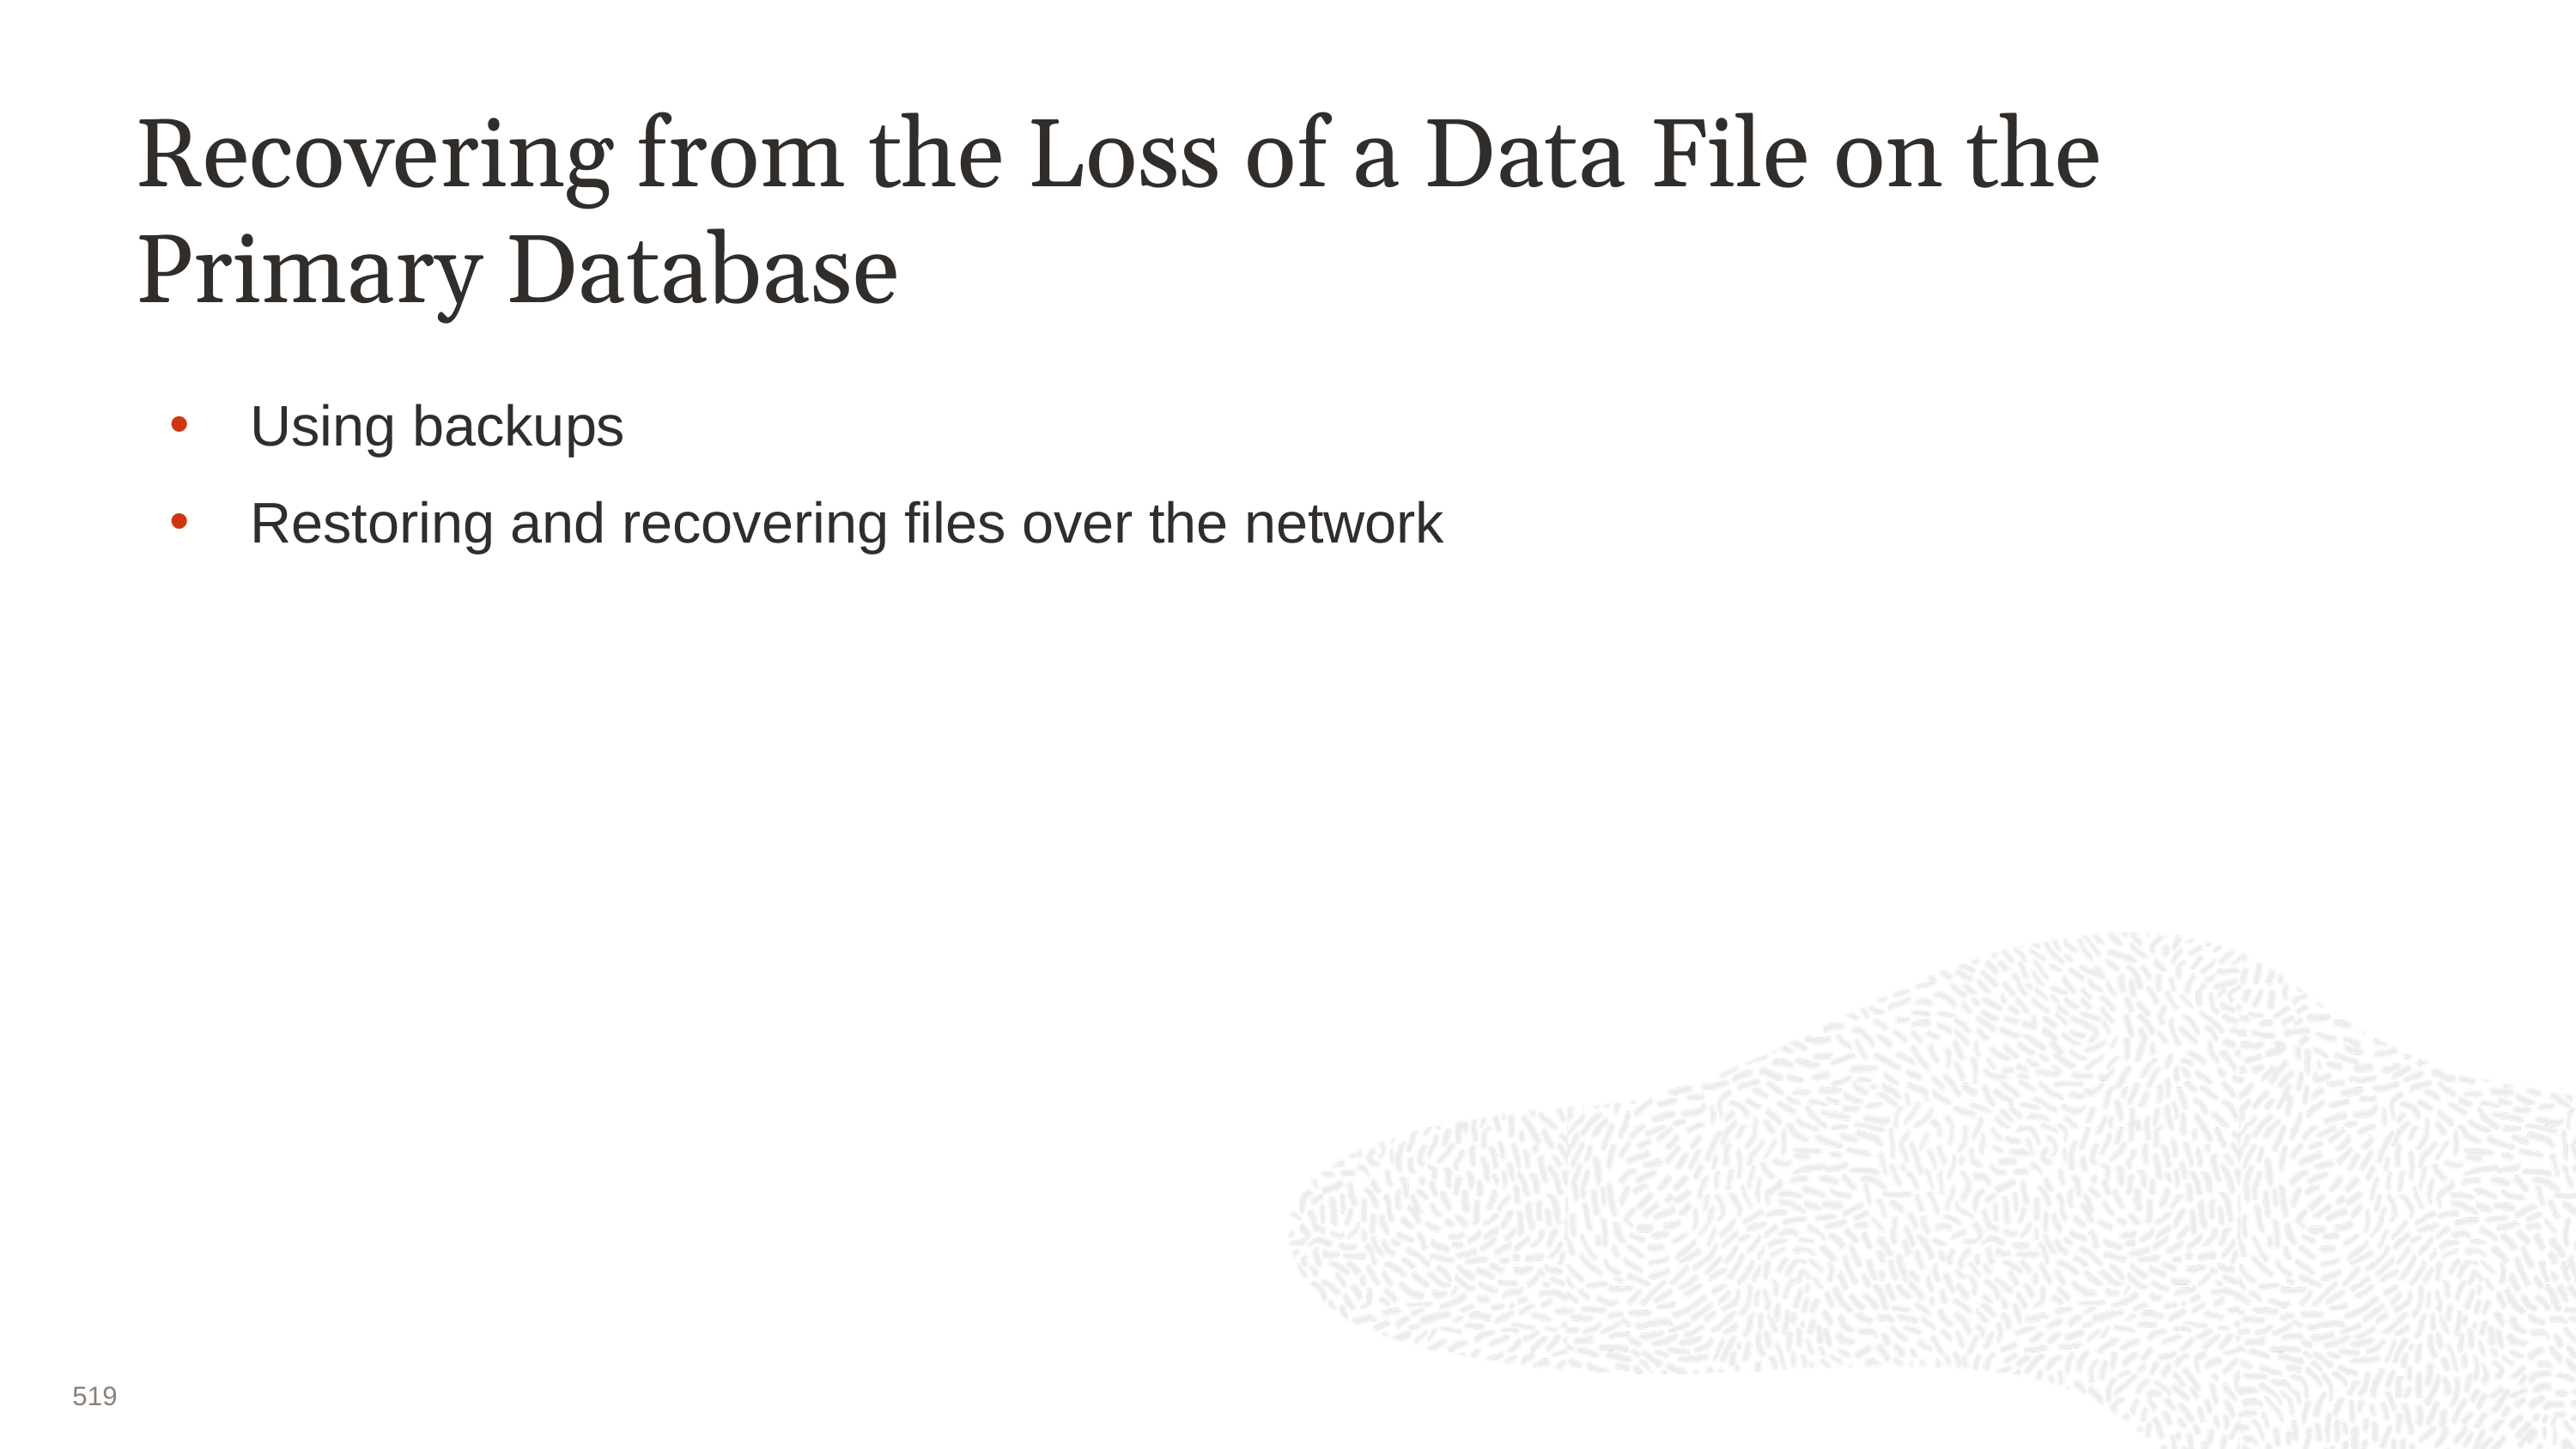

# Recovering from the Loss of a Data File on the Primary Database
Using backups
Restoring and recovering files over the network